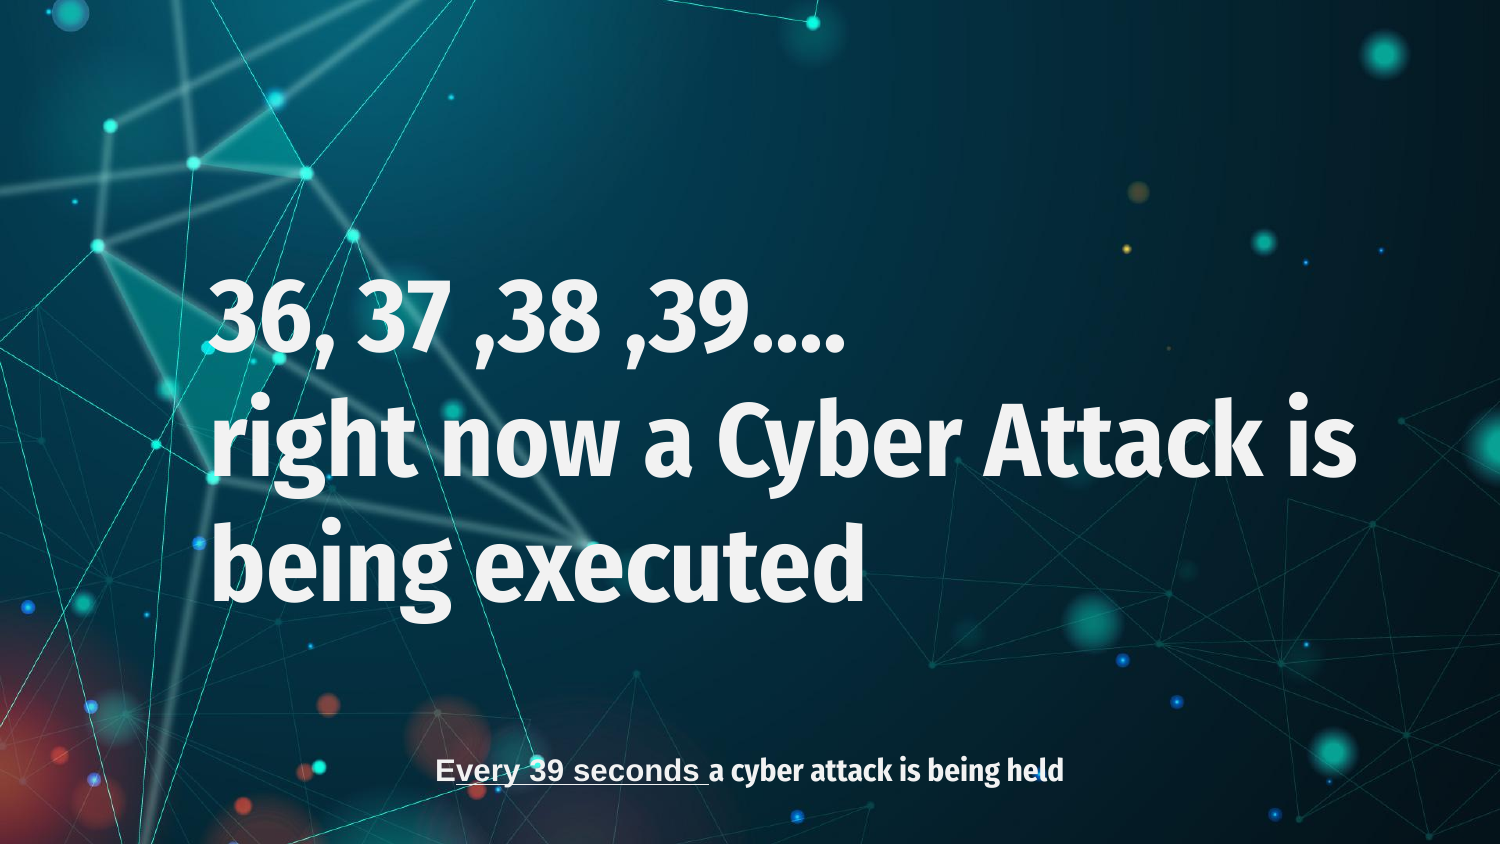

36, 37 ,38 ,39….
right now a Cyber Attack is being executed
Every 39 seconds a cyber attack is being held